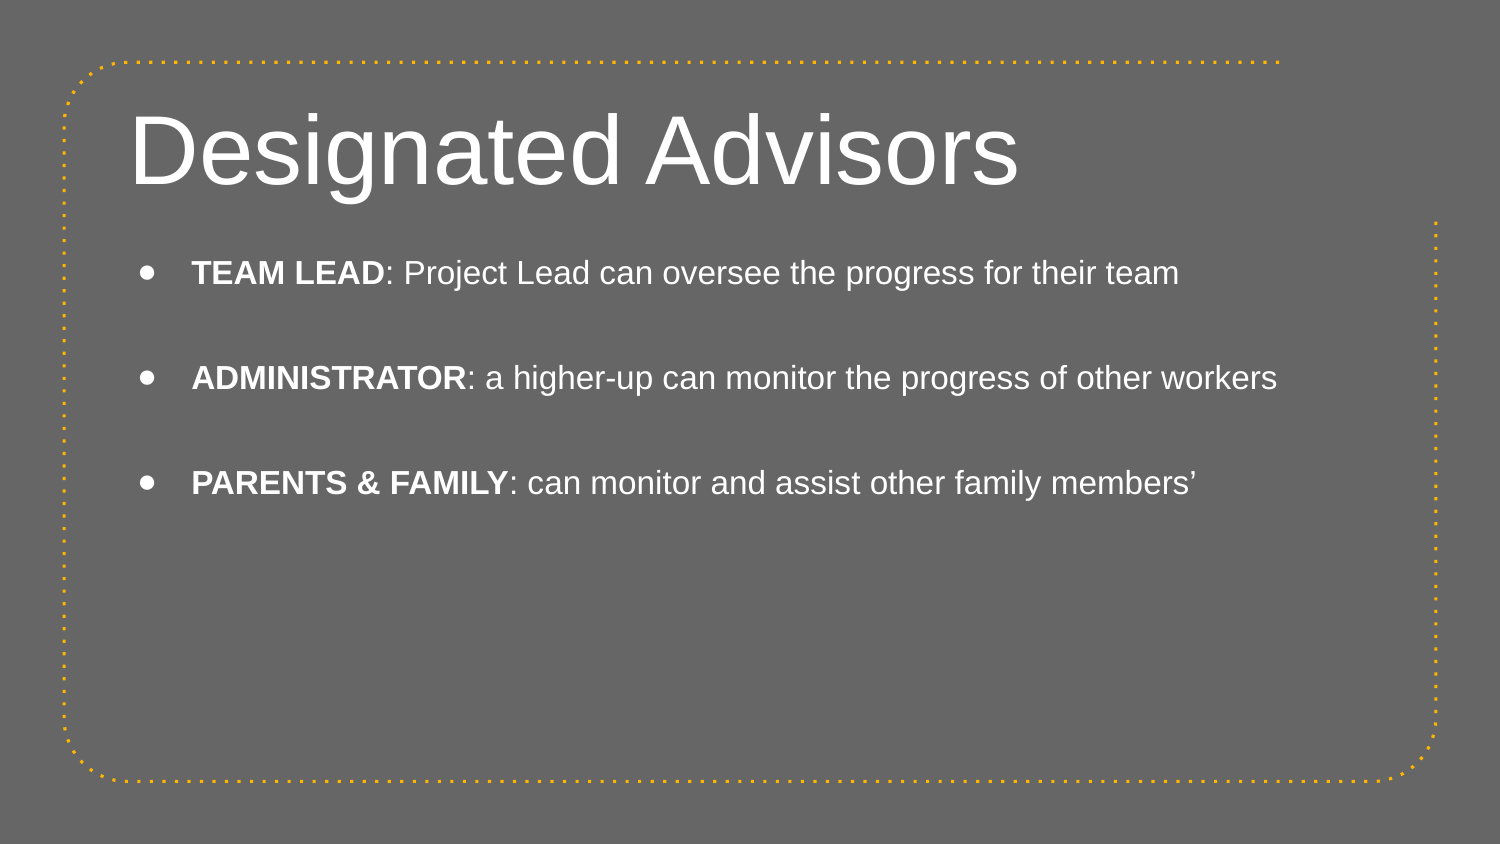

# Designated Advisors
TEAM LEAD: Project Lead can oversee the progress for their team

ADMINISTRATOR: a higher-up can monitor the progress of other workers

PARENTS & FAMILY: can monitor and assist other family members’